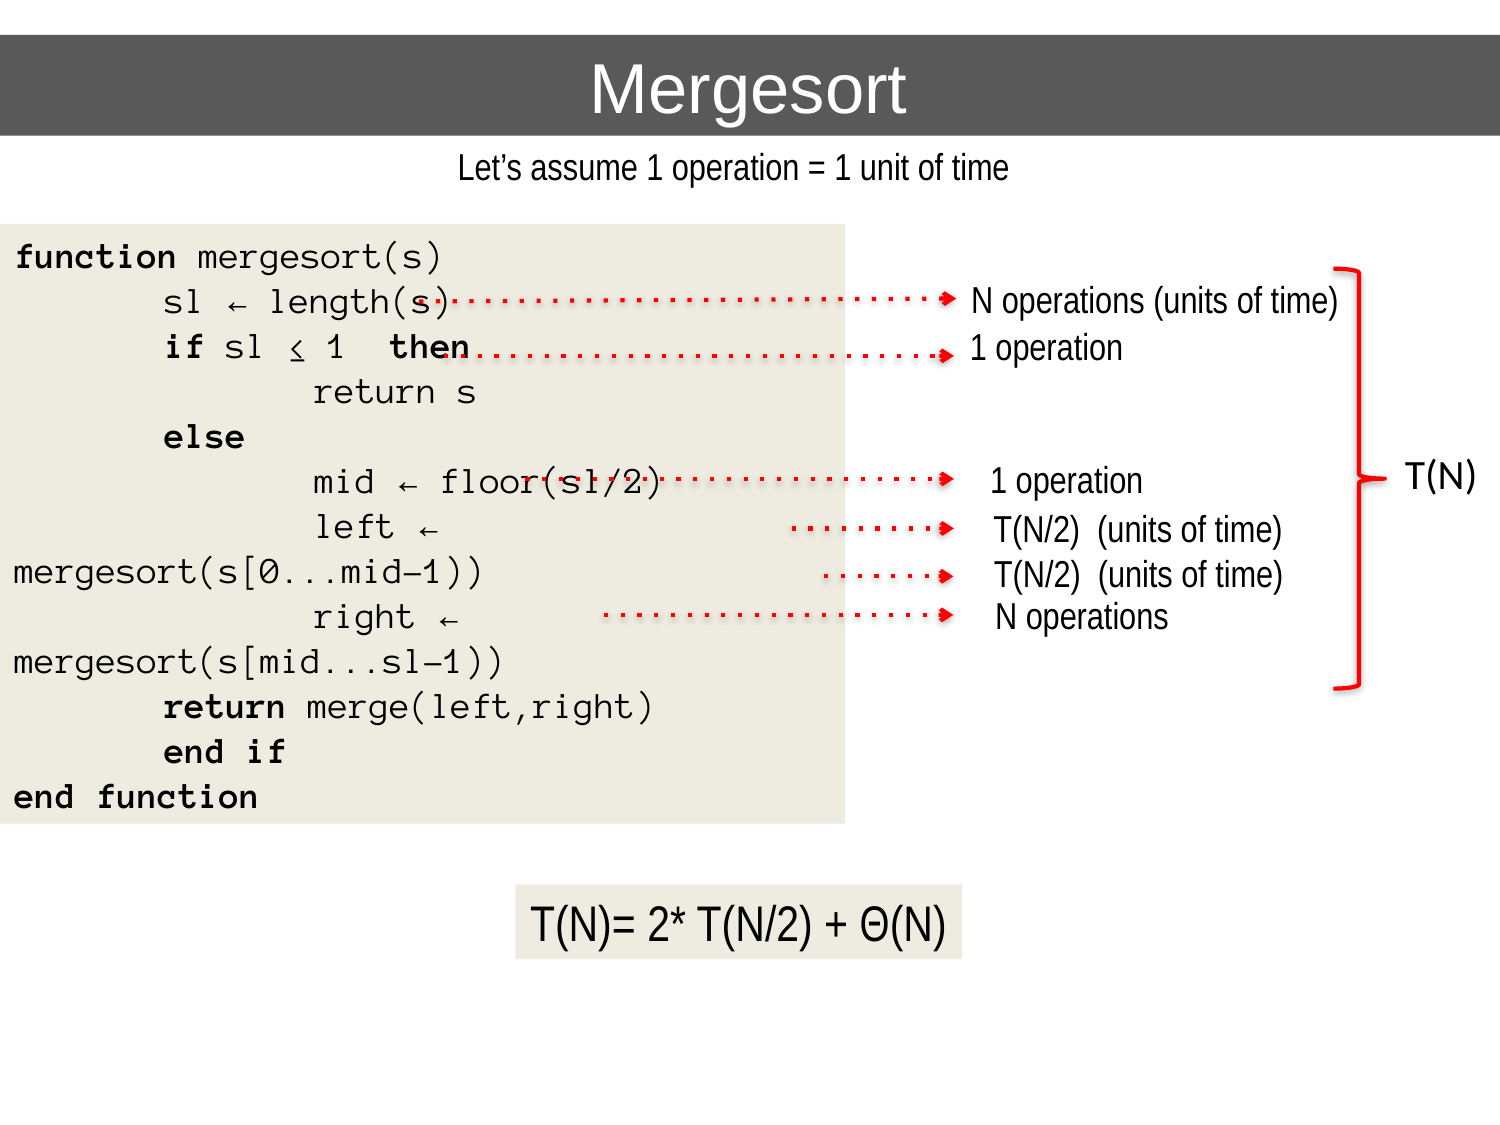

# Mergesort
Let’s assume 1 operation = 1 unit of time
function mergesort(s)
	sl ← length(s)
	if sl ≤ 1  then
		return s
 	else
		mid ← floor(sl/2)
		left ← mergesort(s[0...mid-1))
		right ← mergesort(s[mid...sl-1))
 	return merge(left,right)
 	end if
end function
N operations (units of time)

T(N)
1 operation
1 operation
T(N/2)  (units of time)
T(N/2)  (units of time)
N operations
T(N)= 2* T(N/2) + Θ(N)